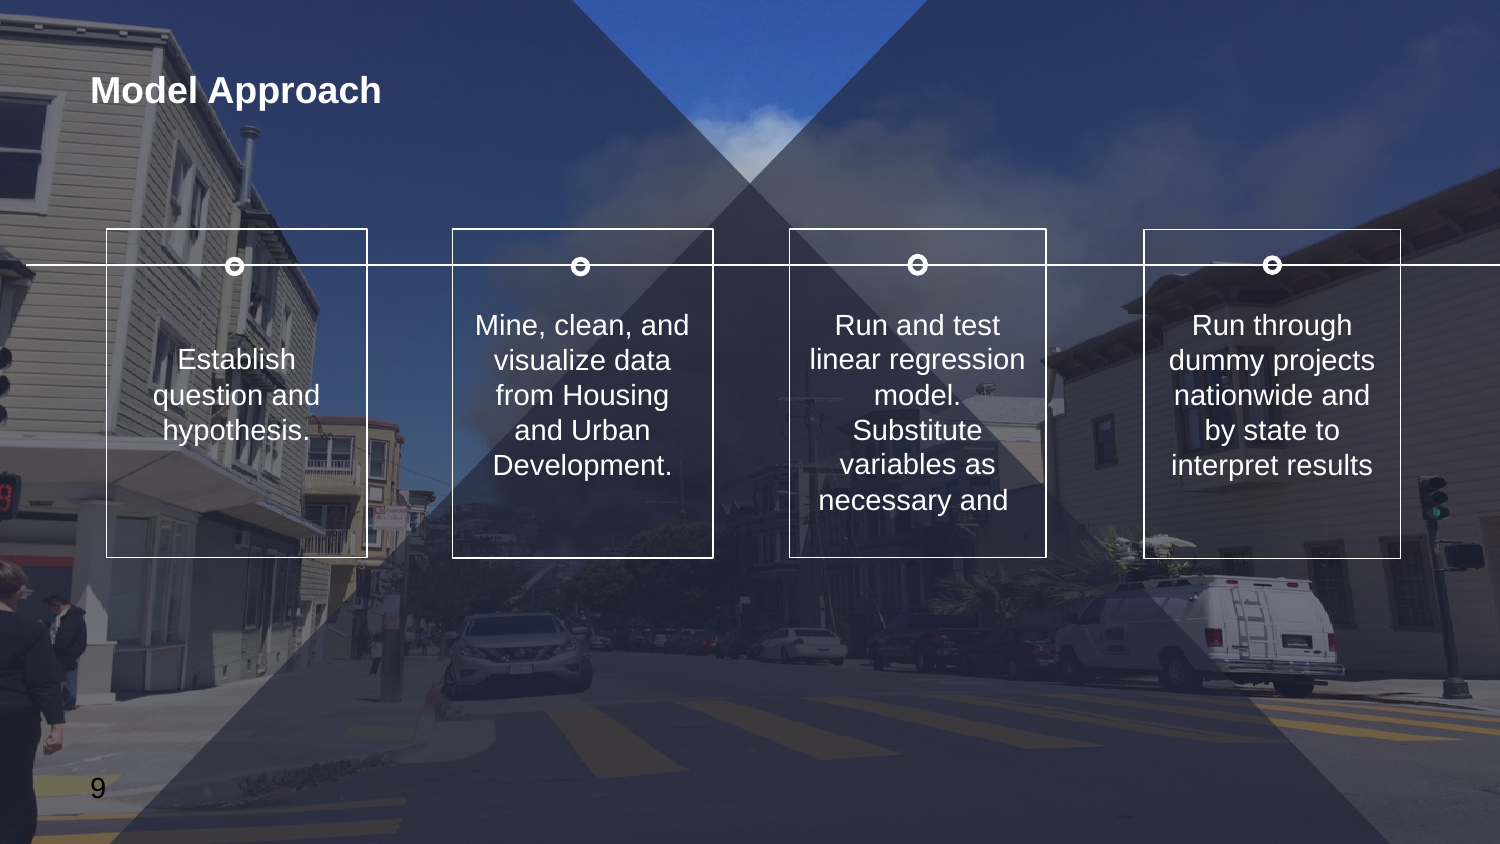

Model Approach
Establish question and hypothesis.

Run and test linear regression model. Substitute variables as necessary and
Mine, clean, and visualize data from Housing and Urban Development.

Run through dummy projects nationwide and by state to interpret results

9